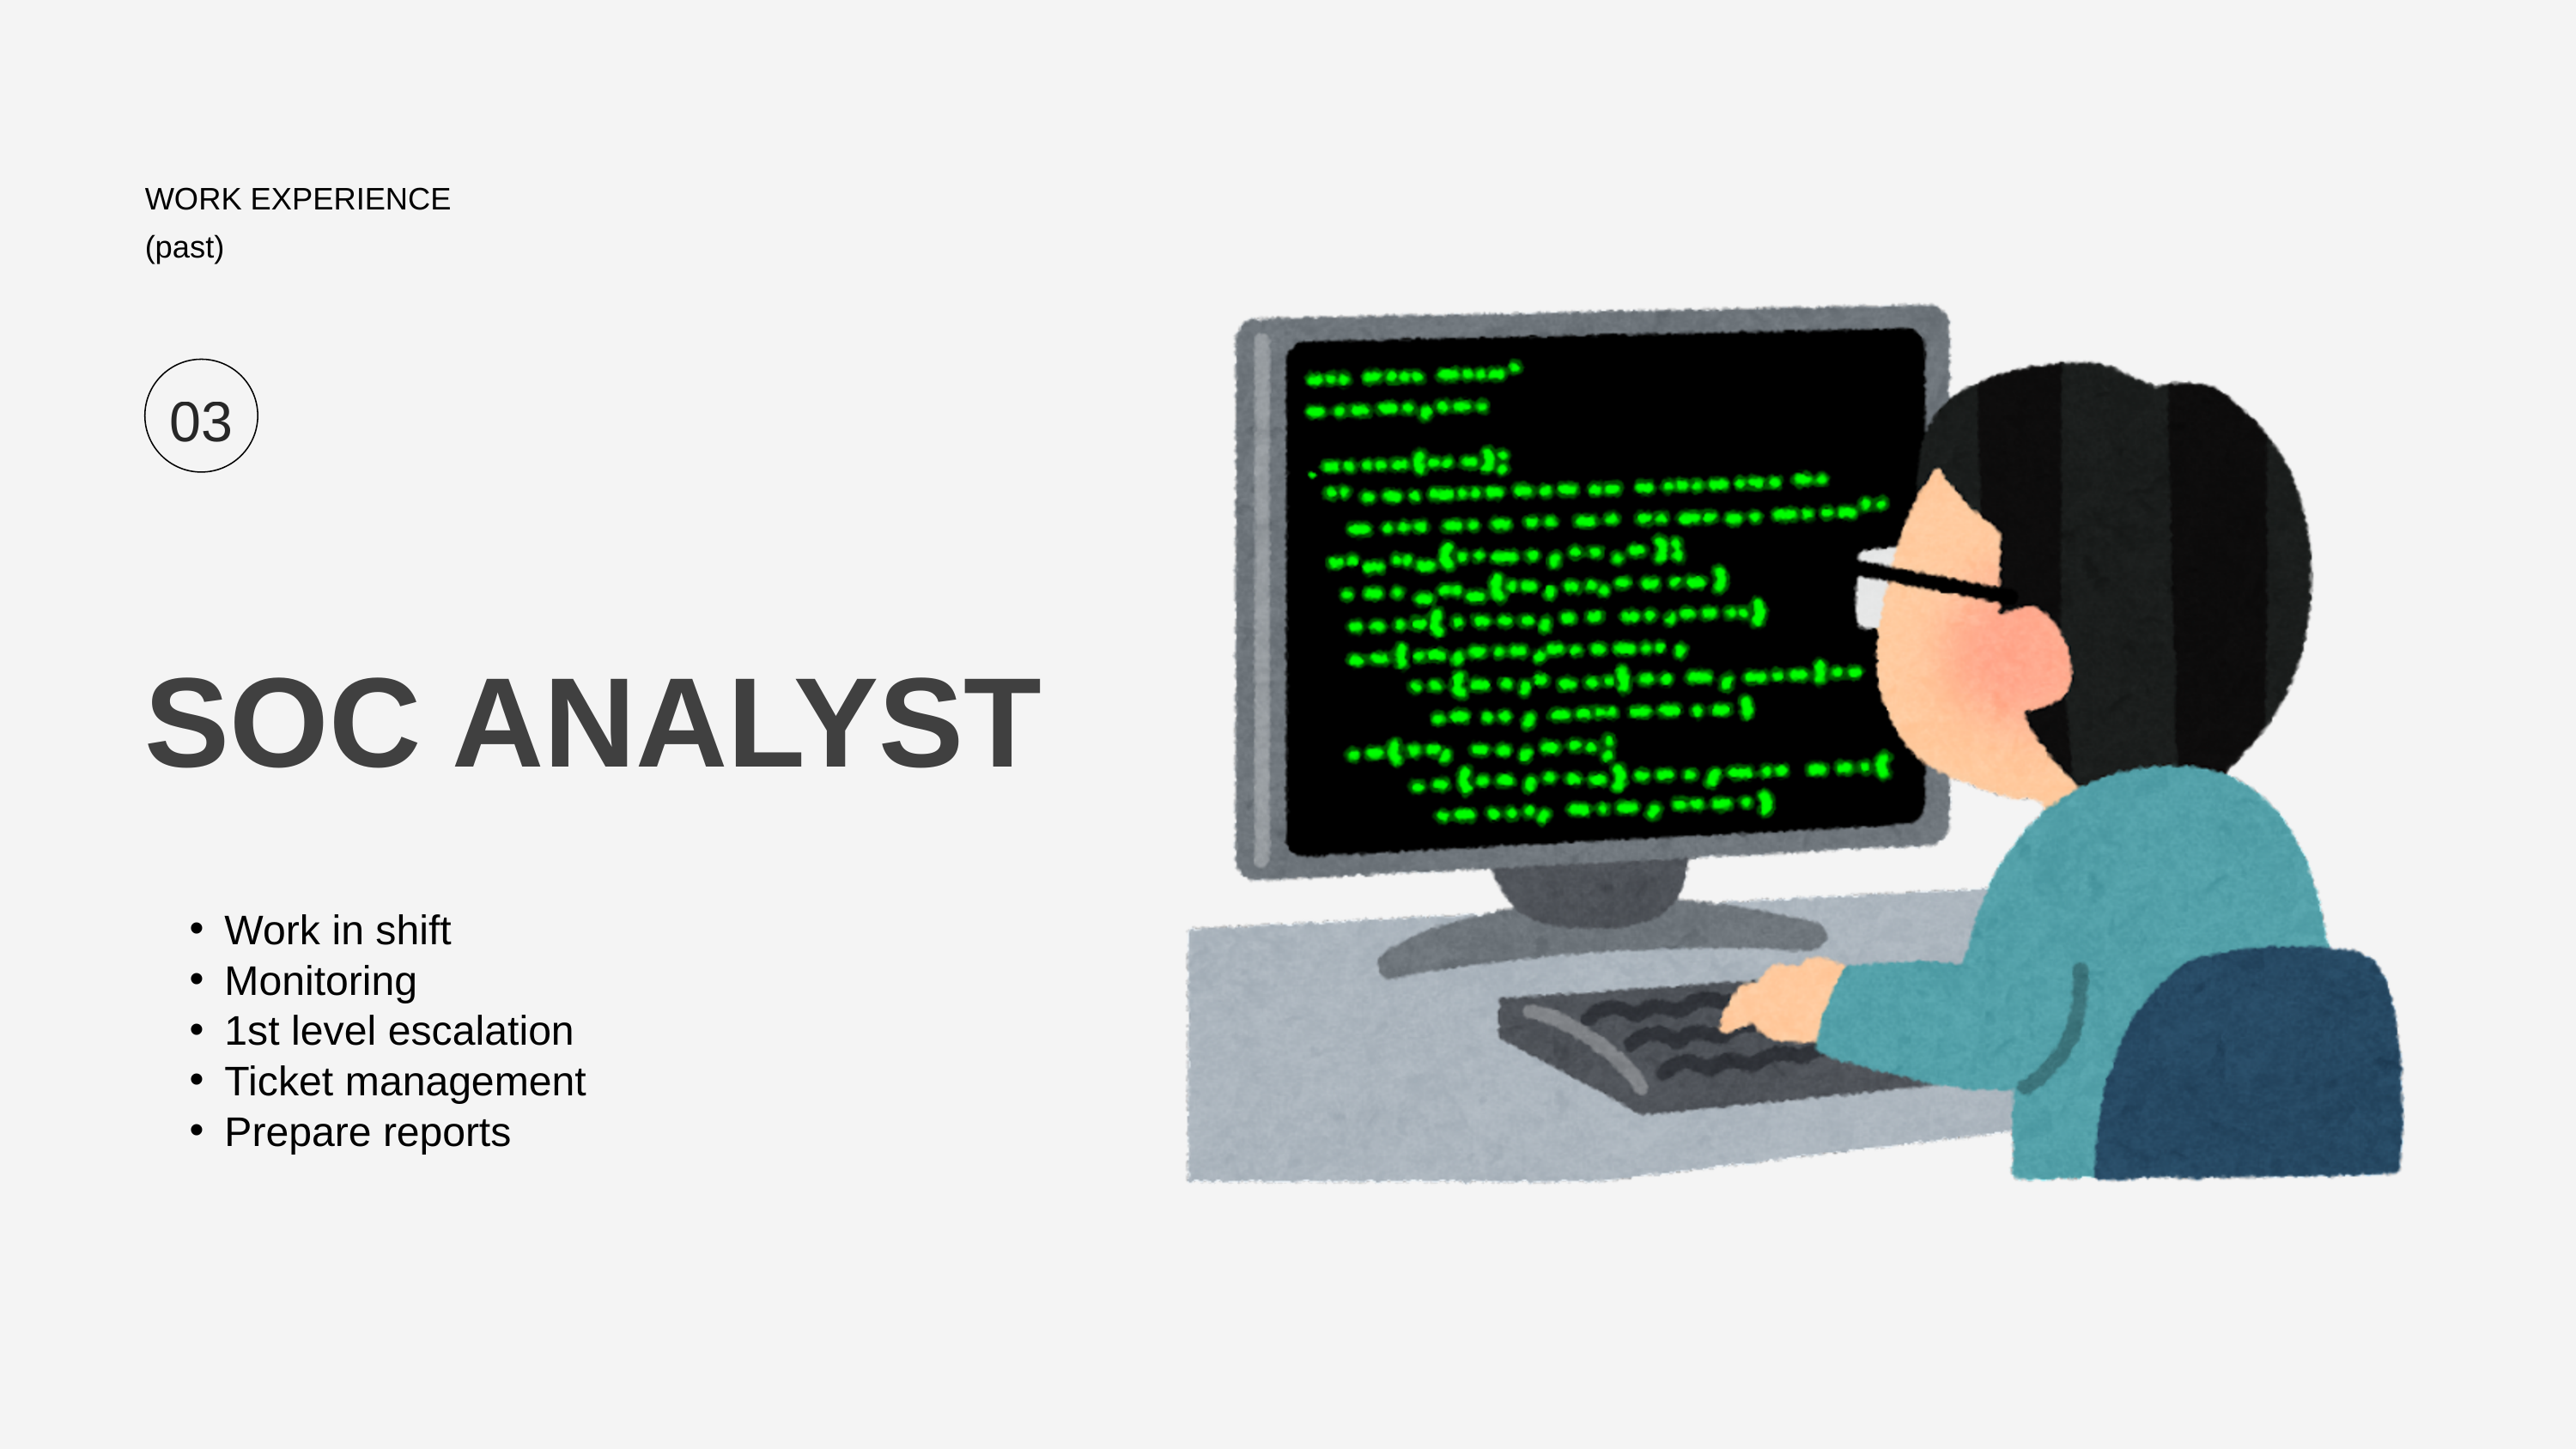

WORK EXPERIENCE
(past)

03
SOC ANALYST
Work in shift
Monitoring
1st level escalation
Ticket management
Prepare reports